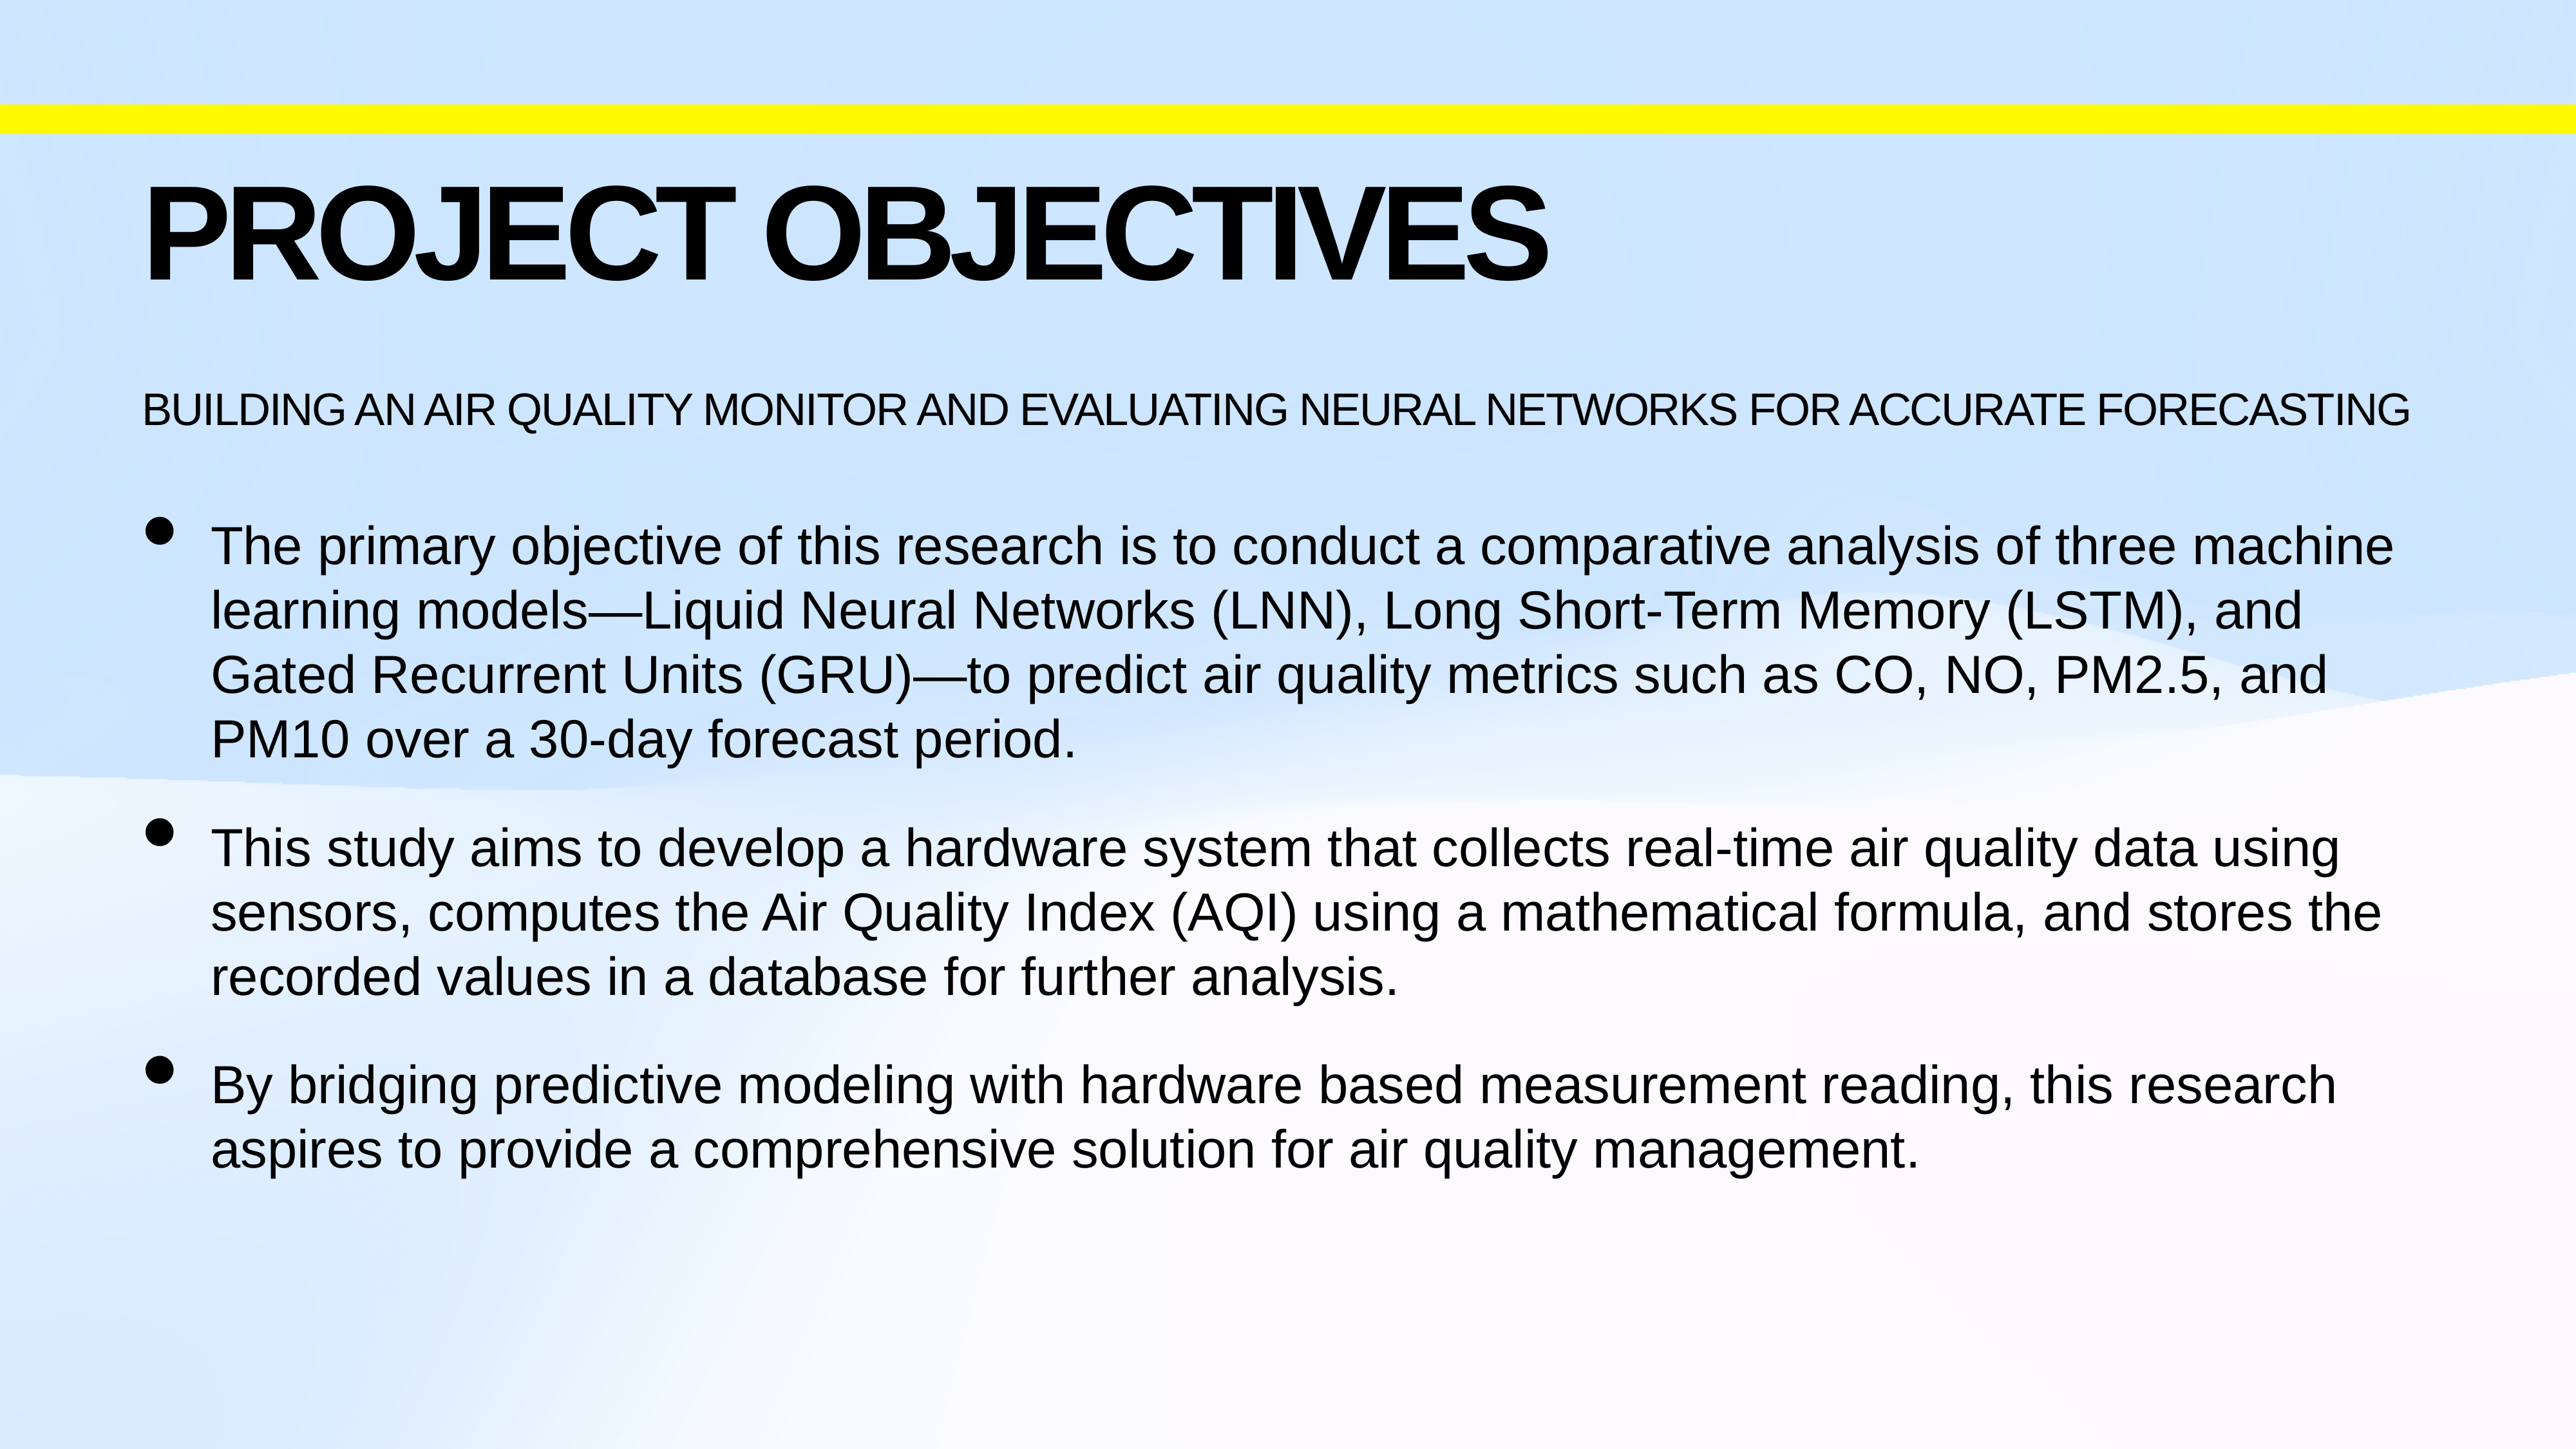

# Project Objectives
Building an Air Quality Monitor and Evaluating Neural Networks for Accurate Forecasting
The primary objective of this research is to conduct a comparative analysis of three machine learning models—Liquid Neural Networks (LNN), Long Short-Term Memory (LSTM), and Gated Recurrent Units (GRU)—to predict air quality metrics such as CO, NO, PM2.5, and PM10 over a 30-day forecast period.
This study aims to develop a hardware system that collects real-time air quality data using sensors, computes the Air Quality Index (AQI) using a mathematical formula, and stores the recorded values in a database for further analysis.
By bridging predictive modeling with hardware based measurement reading, this research aspires to provide a comprehensive solution for air quality management.